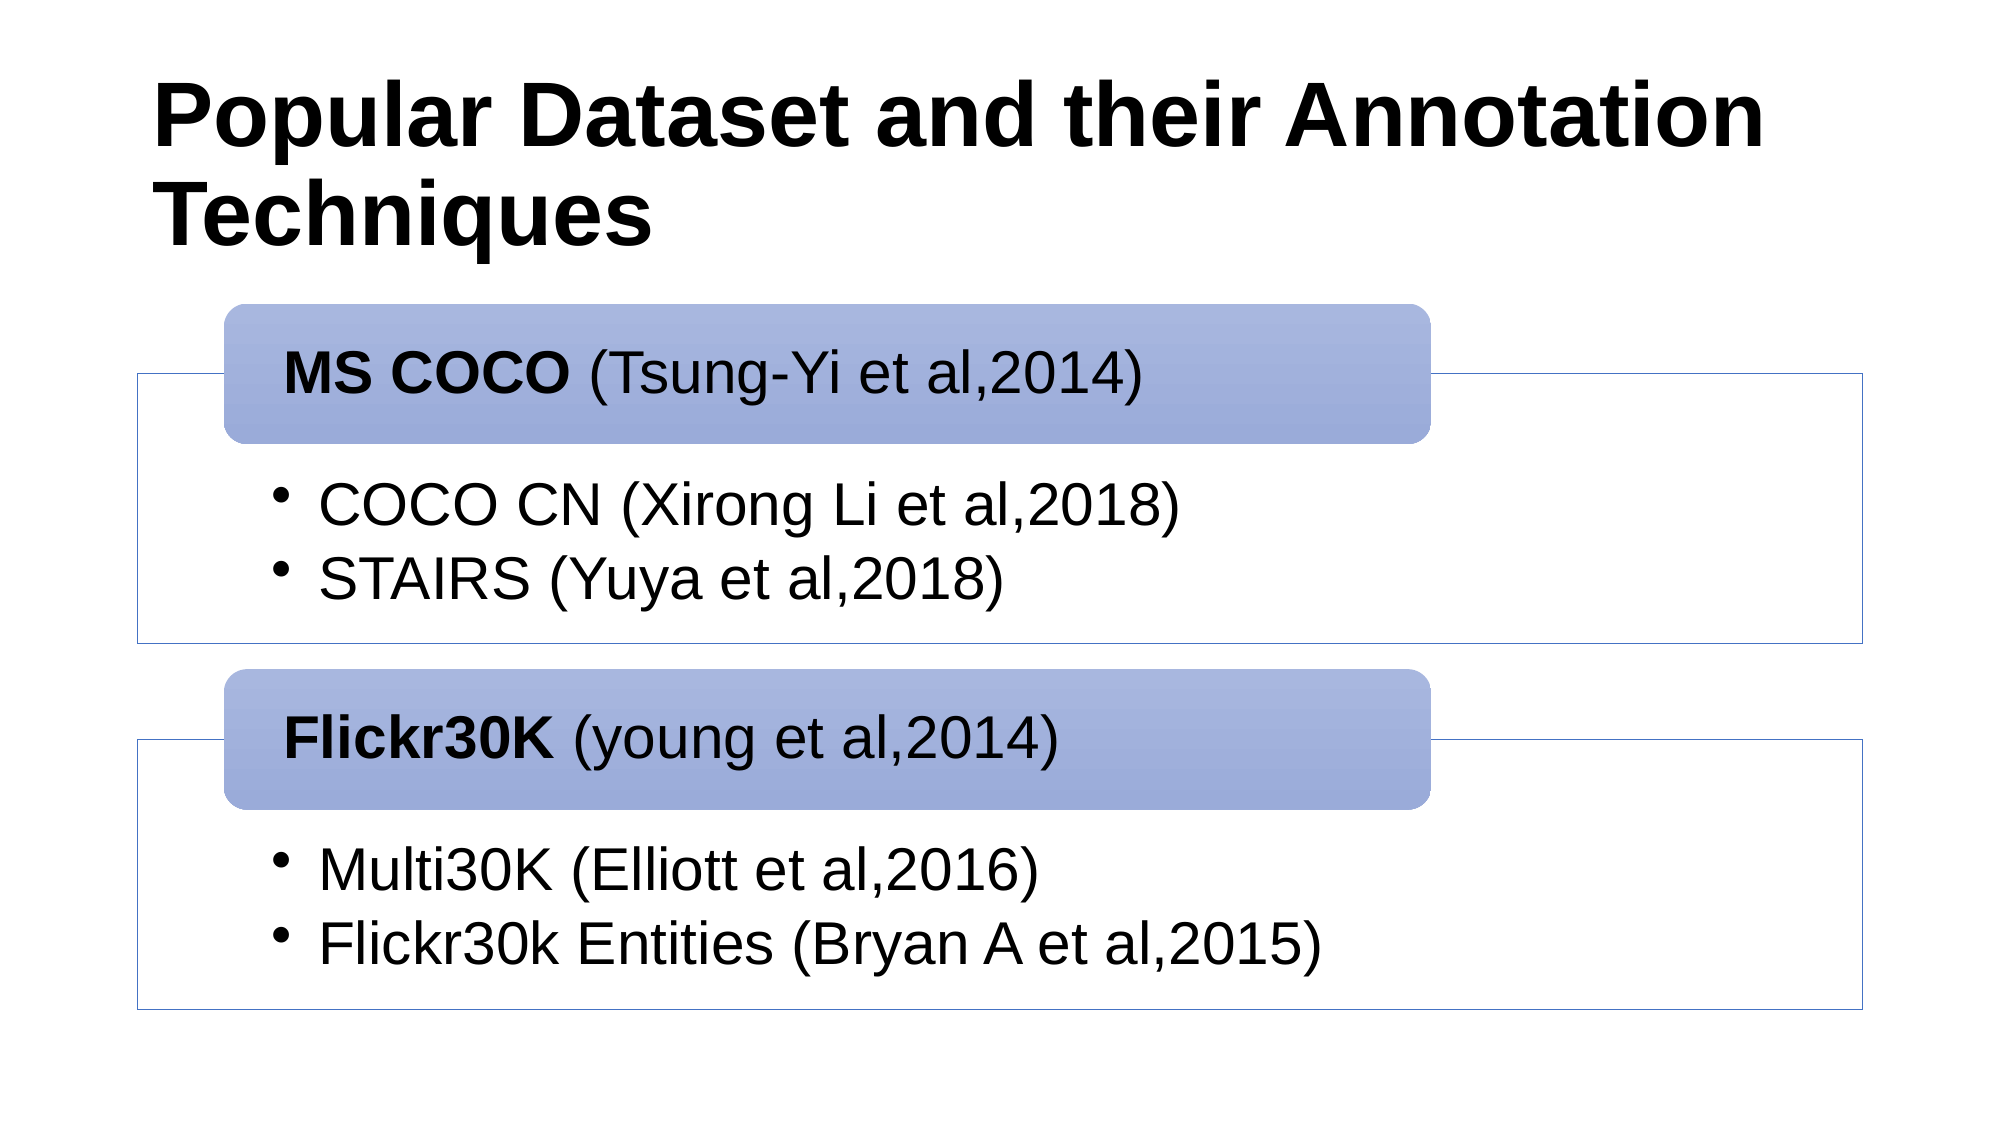

# Popular Dataset and their Annotation Techniques
COCO CN (Xirong Li et al,2018)
STAIRS (Yuya et al,2018)
MS COCO (Tsung-Yi et al,2014)
Multi30K (Elliott et al,2016)
Flickr30k Entities (Bryan A et al,2015)
Flickr30K (young et al,2014)